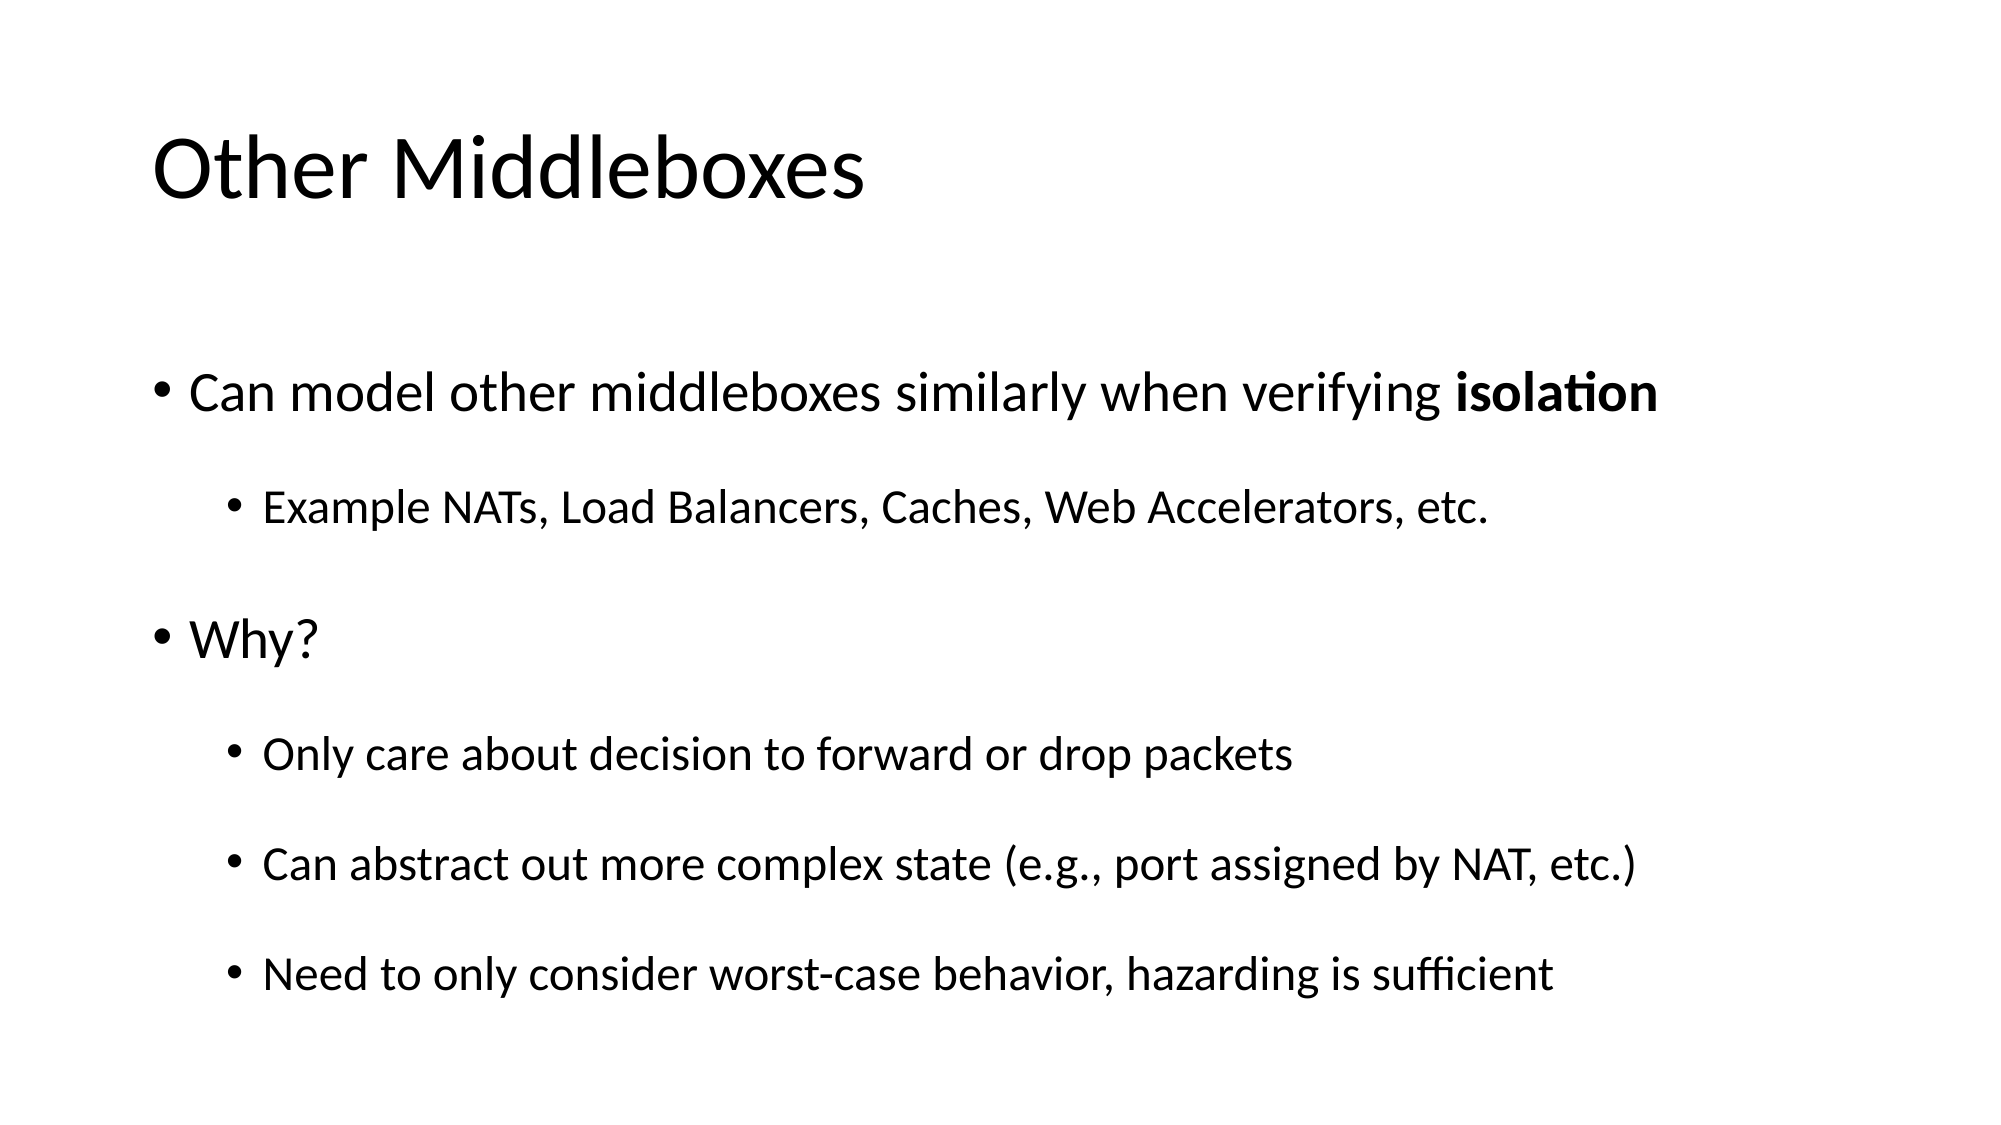

# Other Middleboxes
Can model other middleboxes similarly when verifying isolation
Example NATs, Load Balancers, Caches, Web Accelerators, etc.
Why?
Only care about decision to forward or drop packets
Can abstract out more complex state (e.g., port assigned by NAT, etc.)
Need to only consider worst-case behavior, hazarding is sufficient